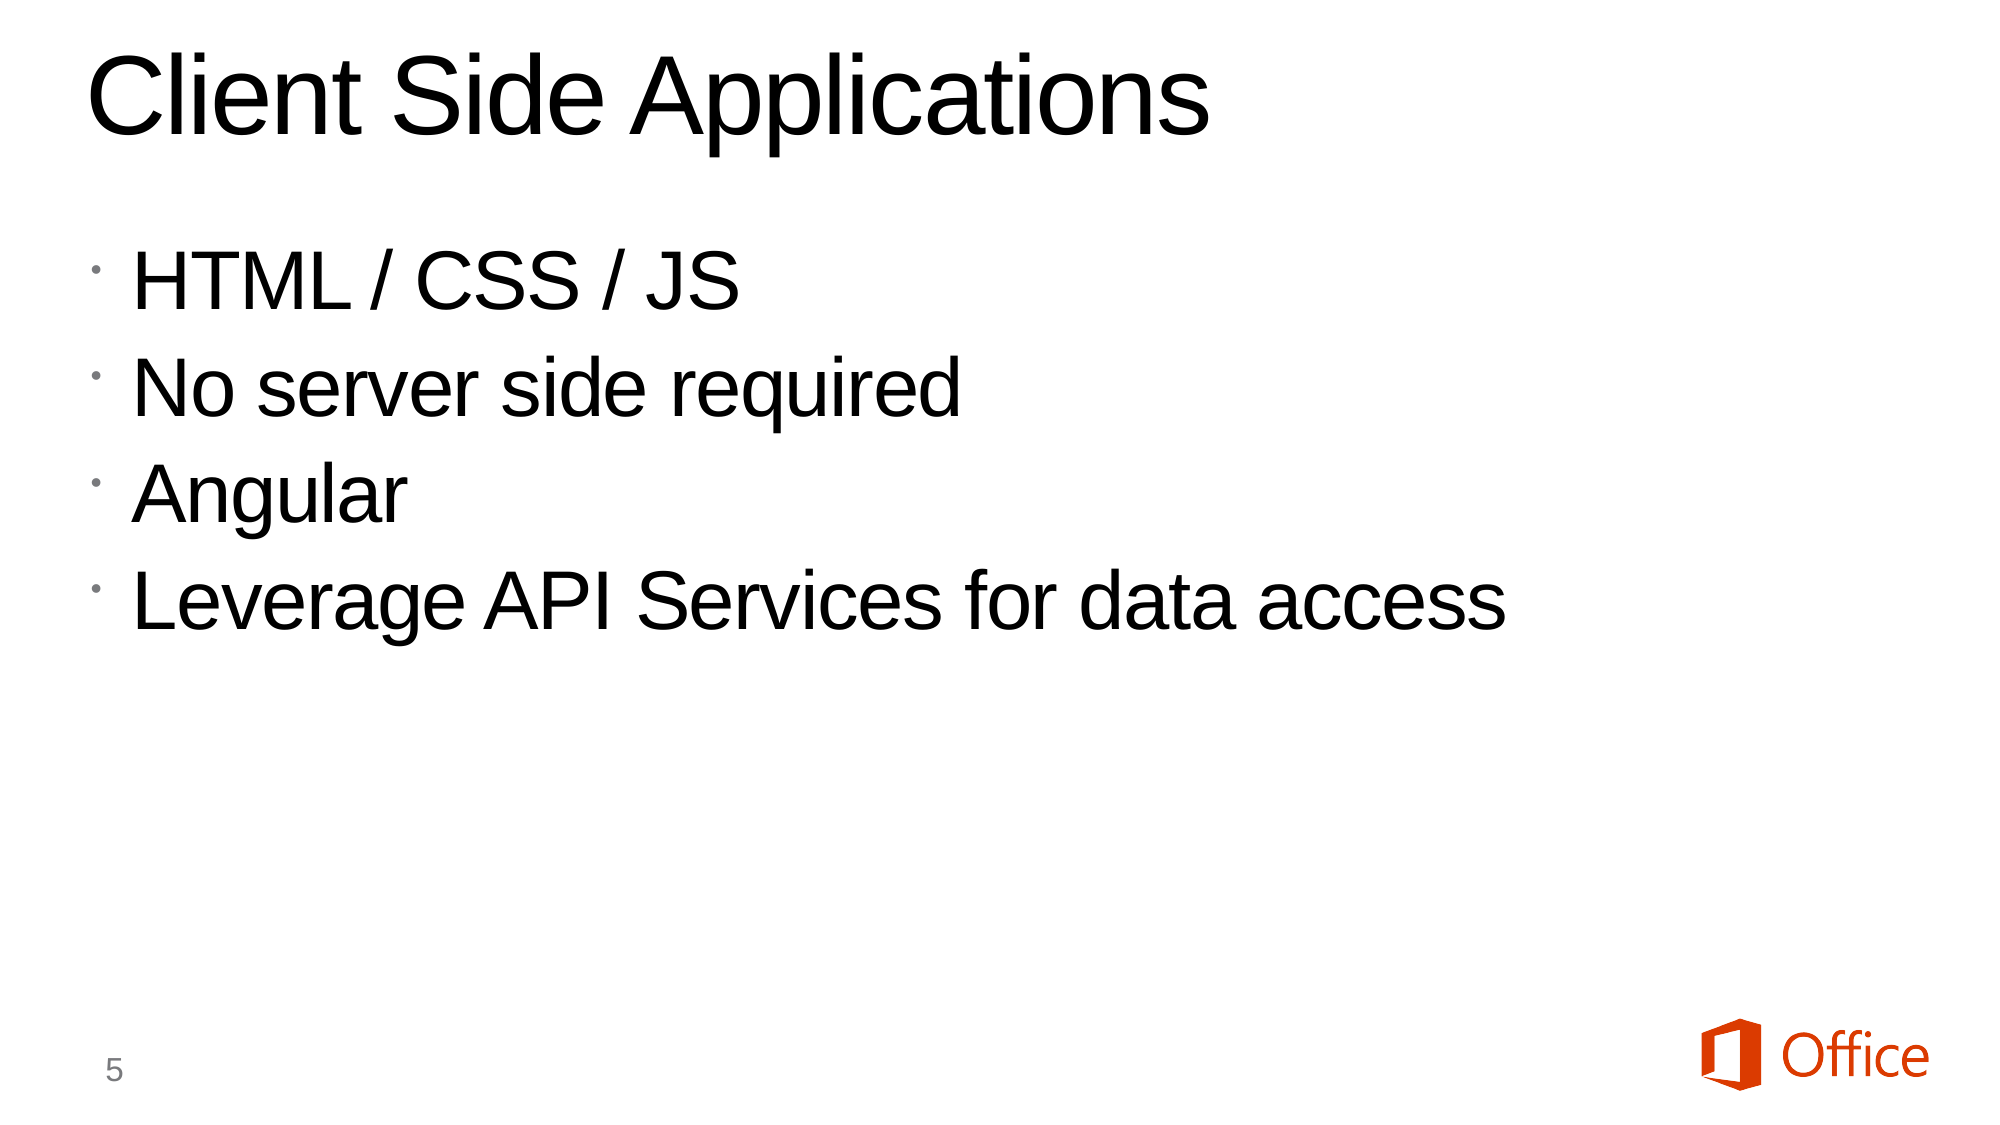

# Client Side Applications
HTML / CSS / JS
No server side required
Angular
Leverage API Services for data access

5